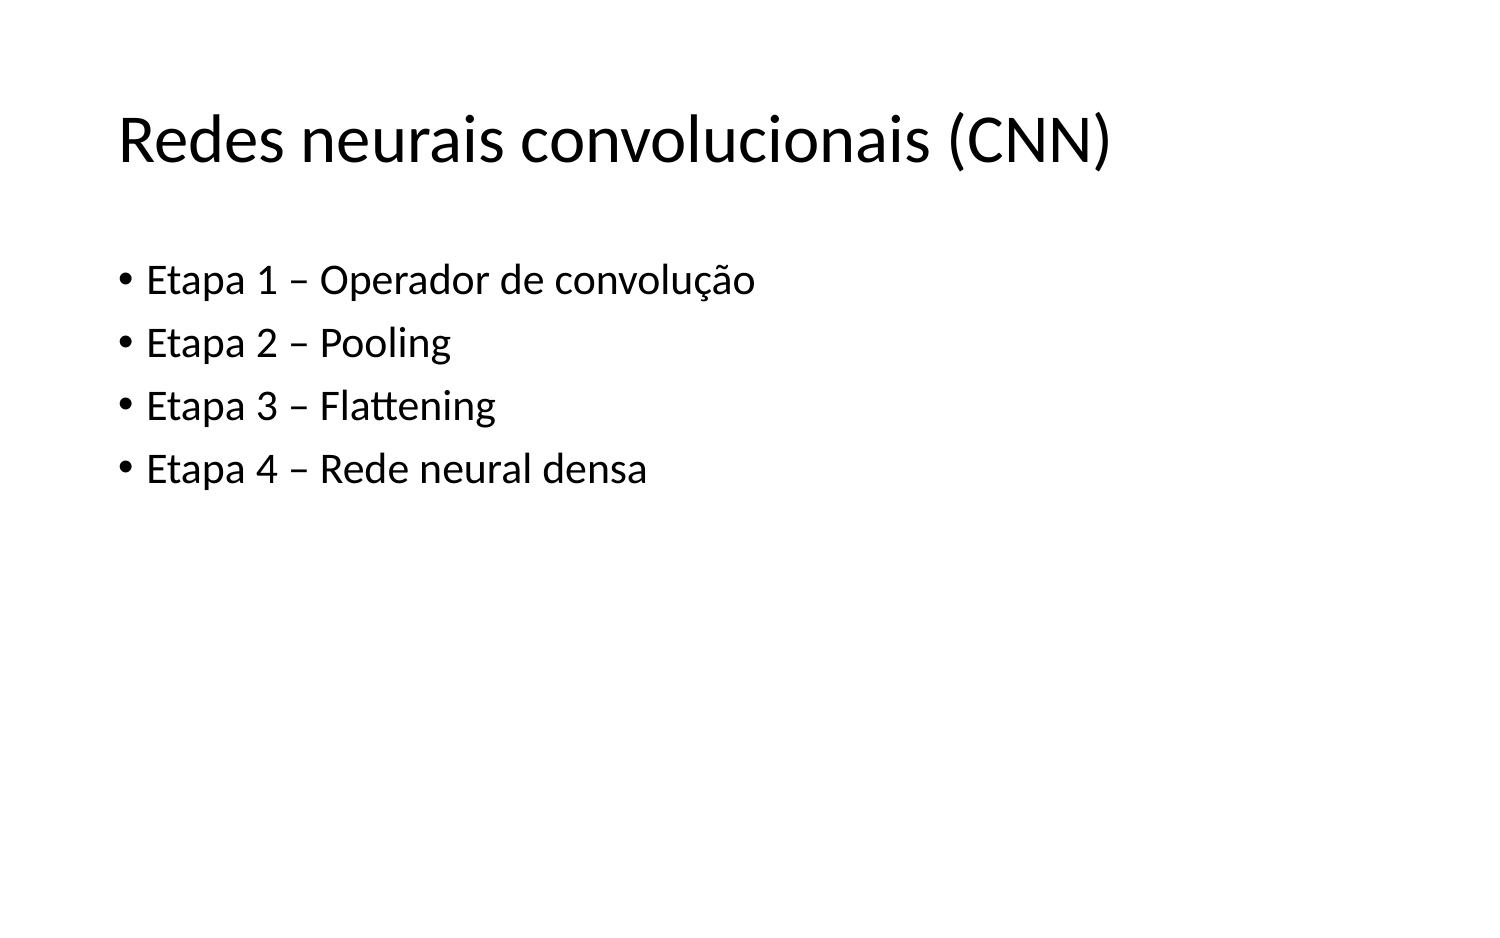

# Redes neurais convolucionais (CNN)
Etapa 1 – Operador de convolução
Etapa 2 – Pooling
Etapa 3 – Flattening
Etapa 4 – Rede neural densa